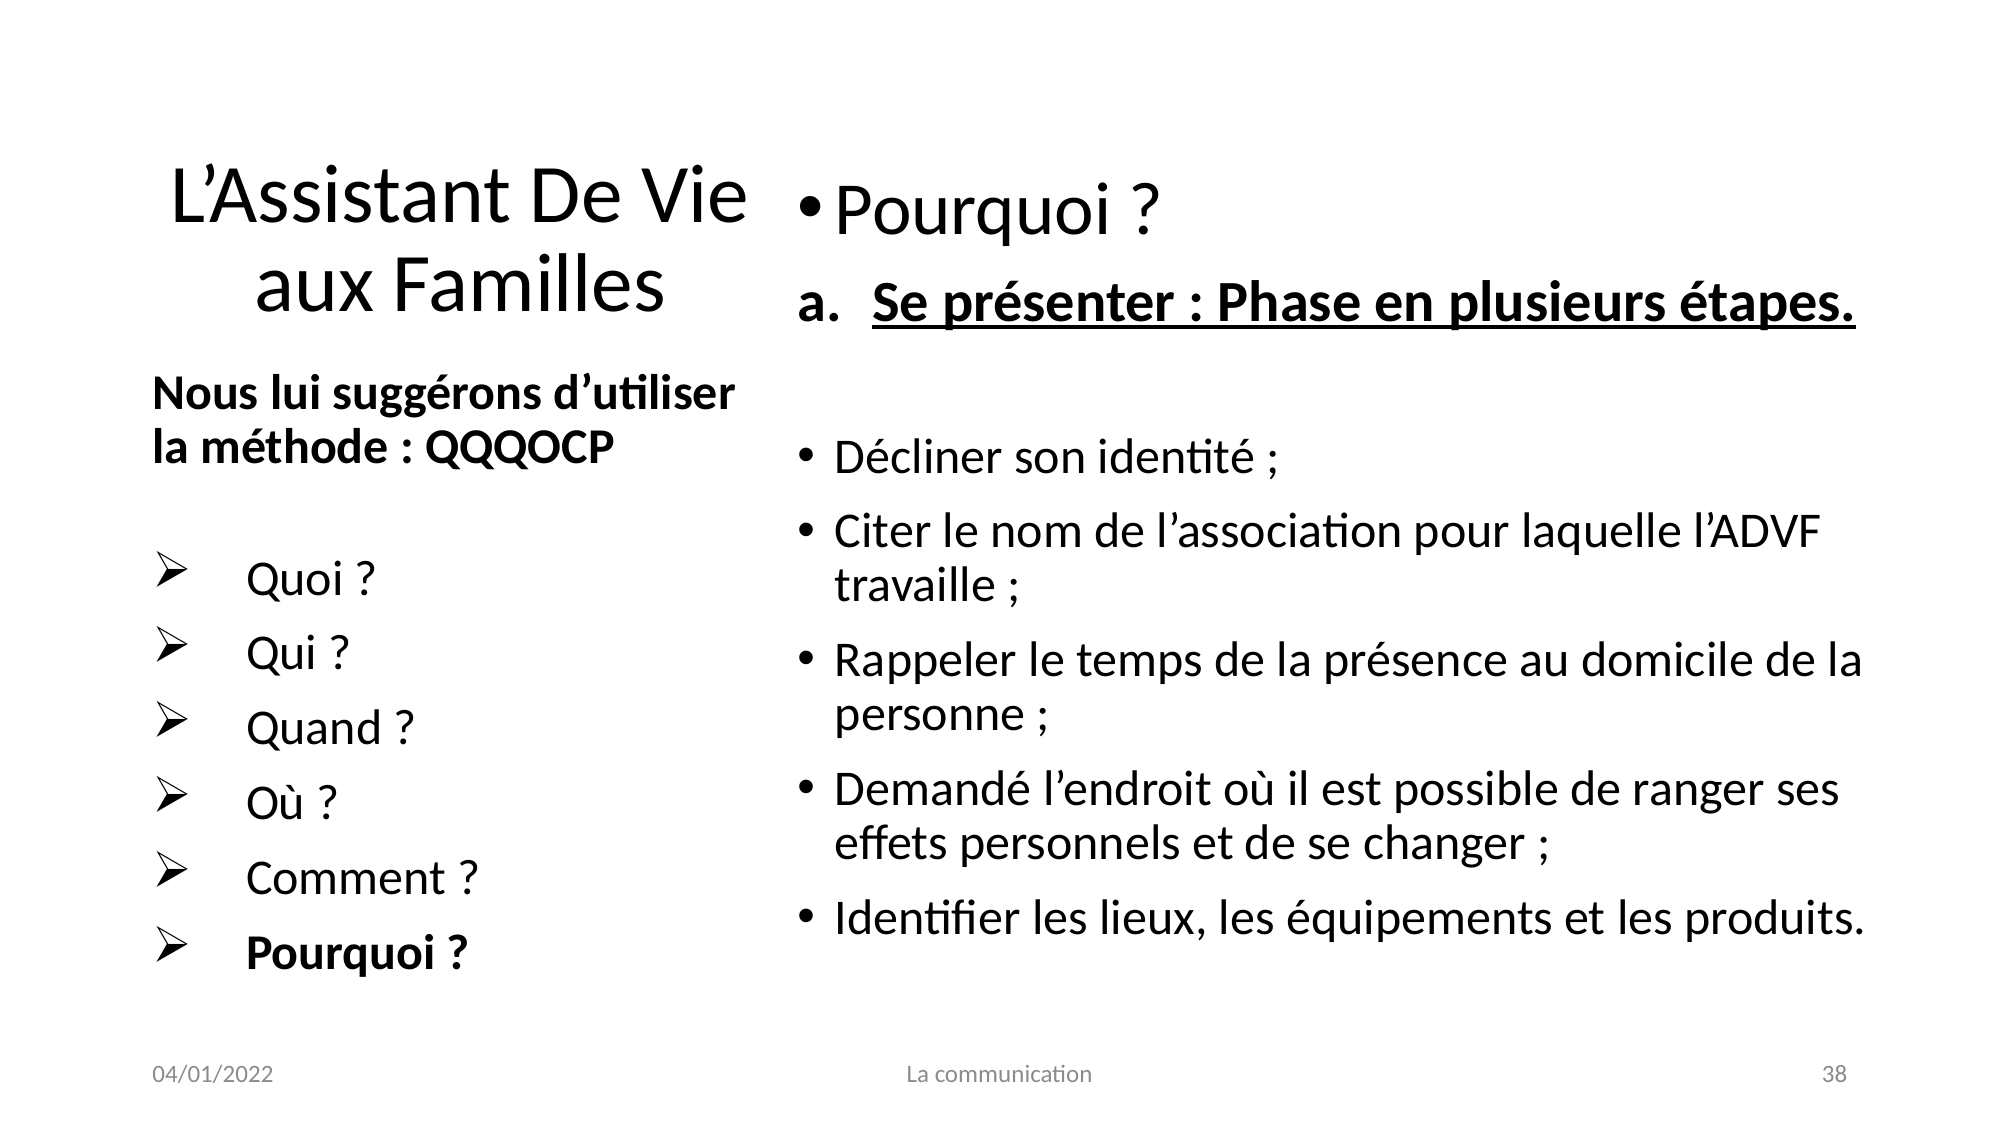

# L’Assistant De Vie aux Familles
Pourquoi ?
Se présenter : Phase en plusieurs étapes.

Décliner son identité ;
Citer le nom de l’association pour laquelle l’ADVF travaille ;
Rappeler le temps de la présence au domicile de la personne ;
Demandé l’endroit où il est possible de ranger ses effets personnels et de se changer ;
Identifier les lieux, les équipements et les produits.
Nous lui suggérons d’utiliser la méthode : QQQOCP

Quoi ?
Qui ?
Quand ?
Où ?
Comment ?
Pourquoi ?
04/01/2022
La communication
38